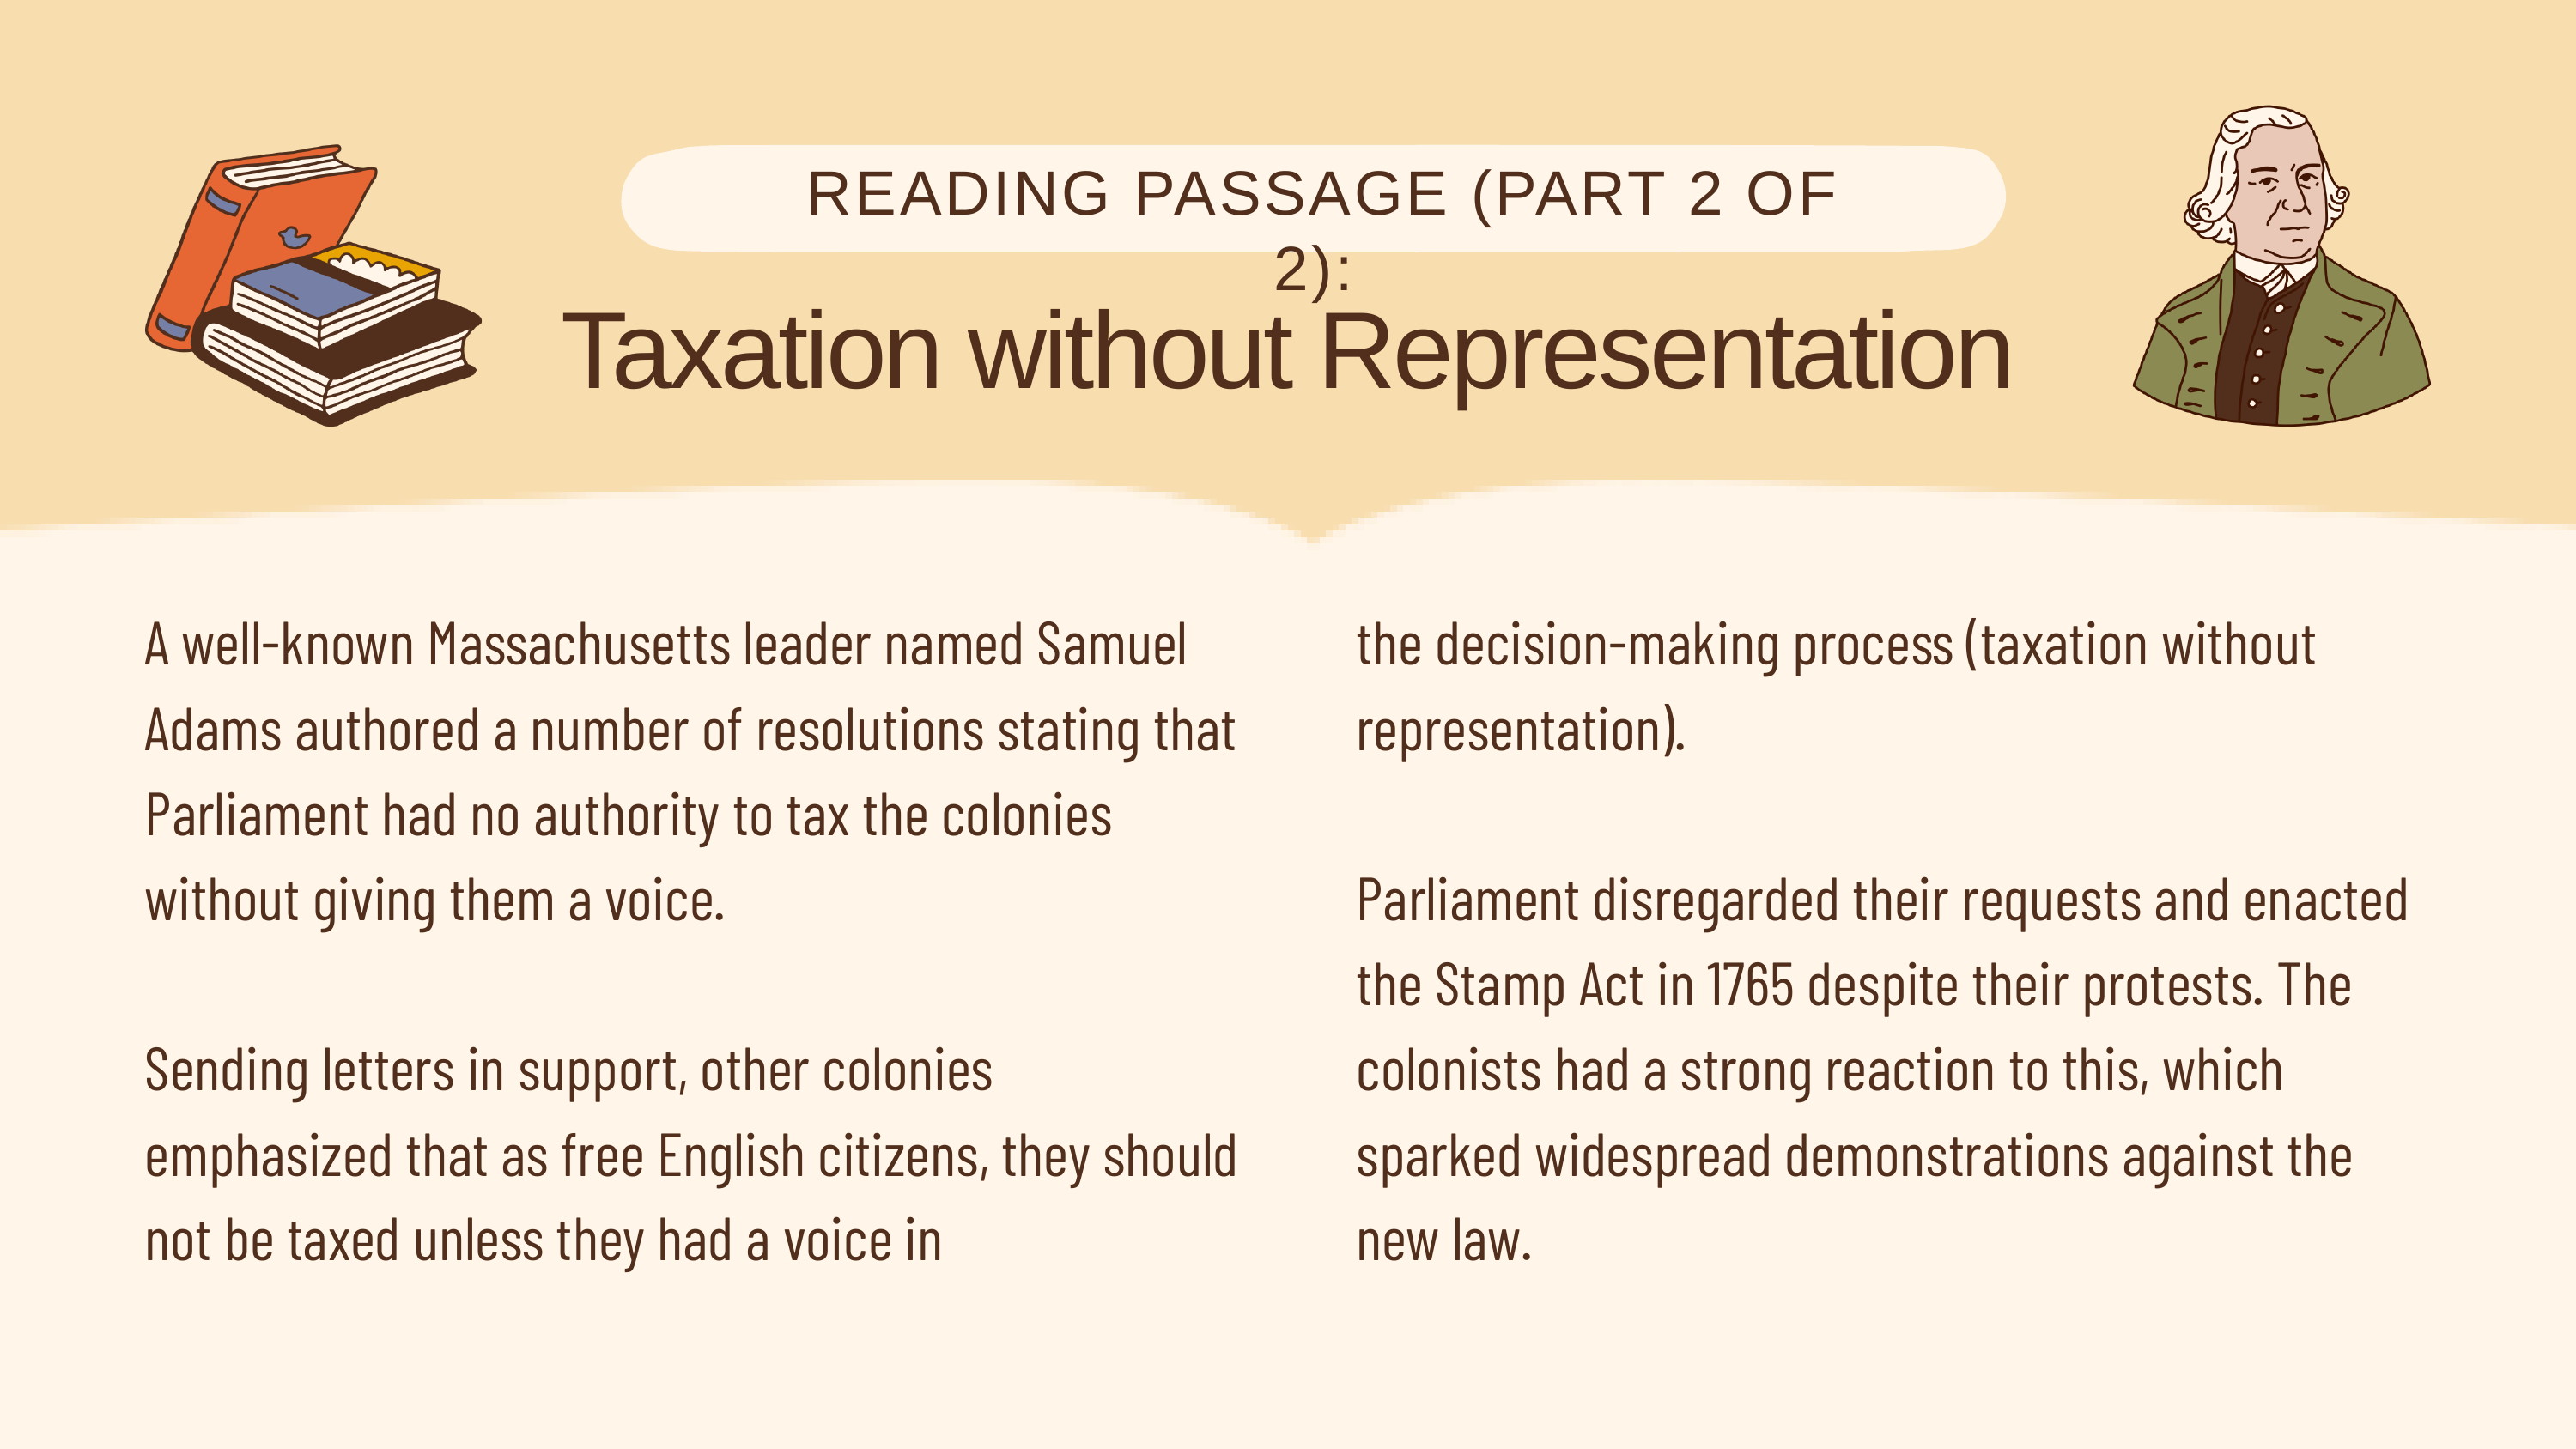

READING PASSAGE (PART 2 OF 2):
Taxation without Representation

A well-known Massachusetts leader named Samuel Adams authored a number of resolutions stating that Parliament had no authority to tax the colonies without giving them a voice.

Sending letters in support, other colonies emphasized that as free English citizens, they should not be taxed unless they had a voice in
the decision-making process (taxation without representation).

Parliament disregarded their requests and enacted the Stamp Act in 1765 despite their protests. The colonists had a strong reaction to this, which sparked widespread demonstrations against the new law.